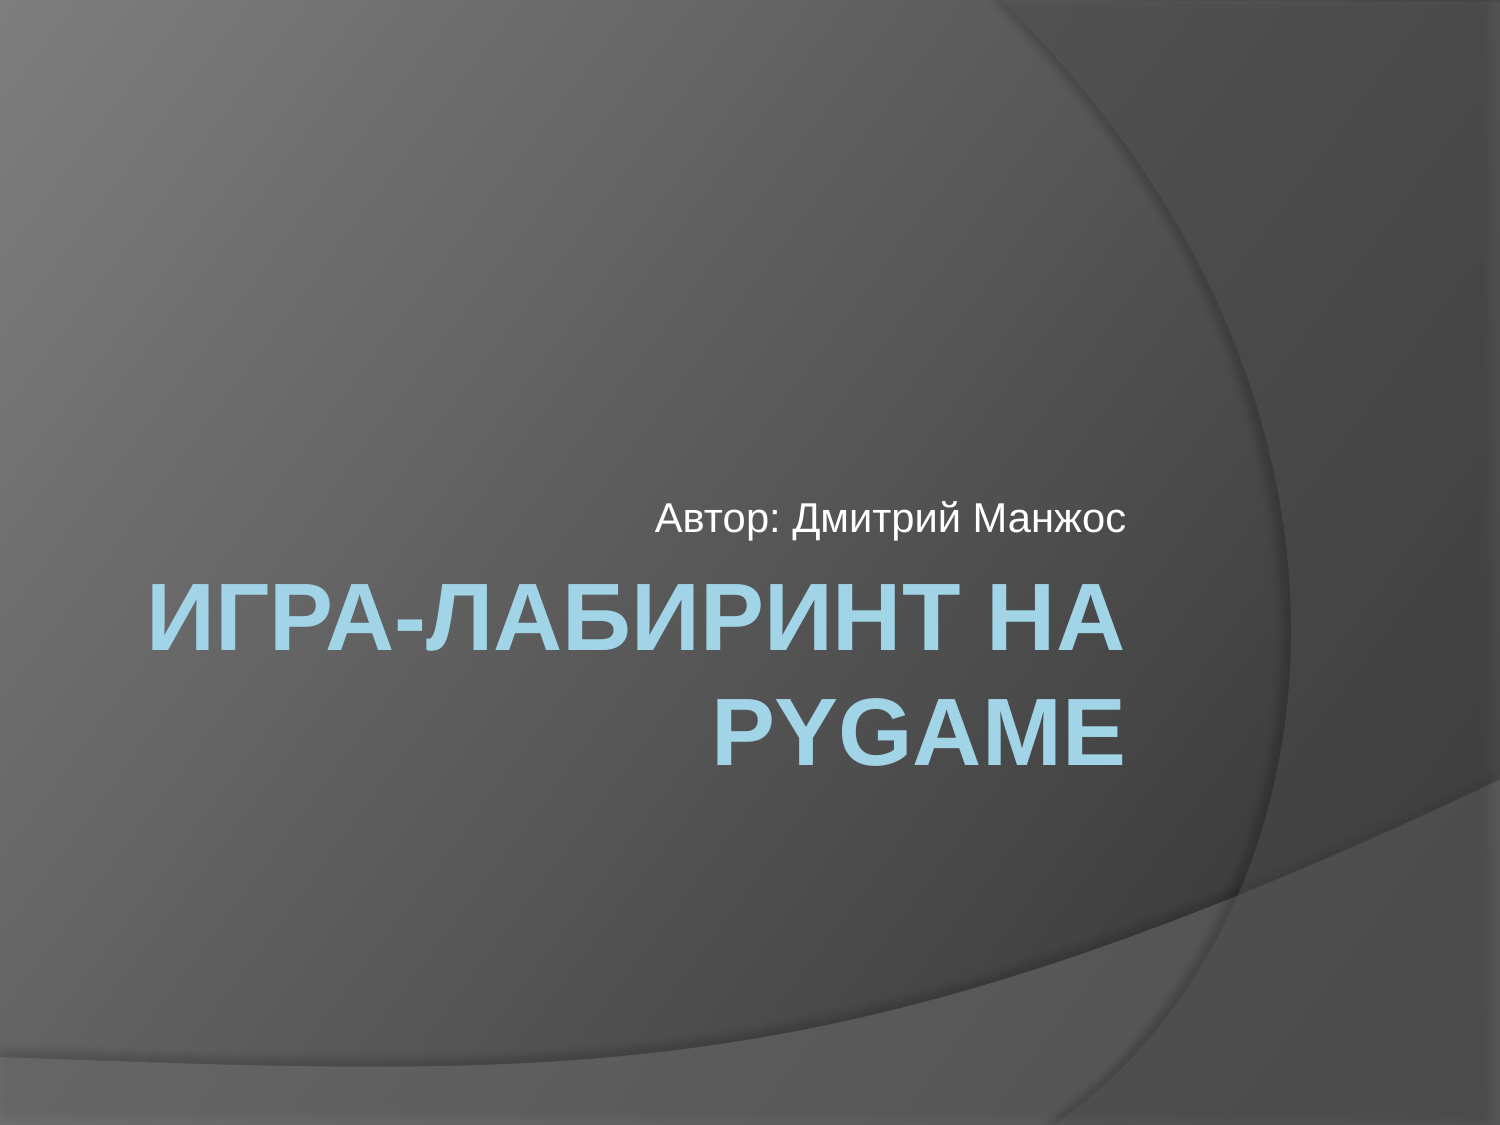

Автор: Дмитрий Манжос
# Игра-лабиринт на pygame